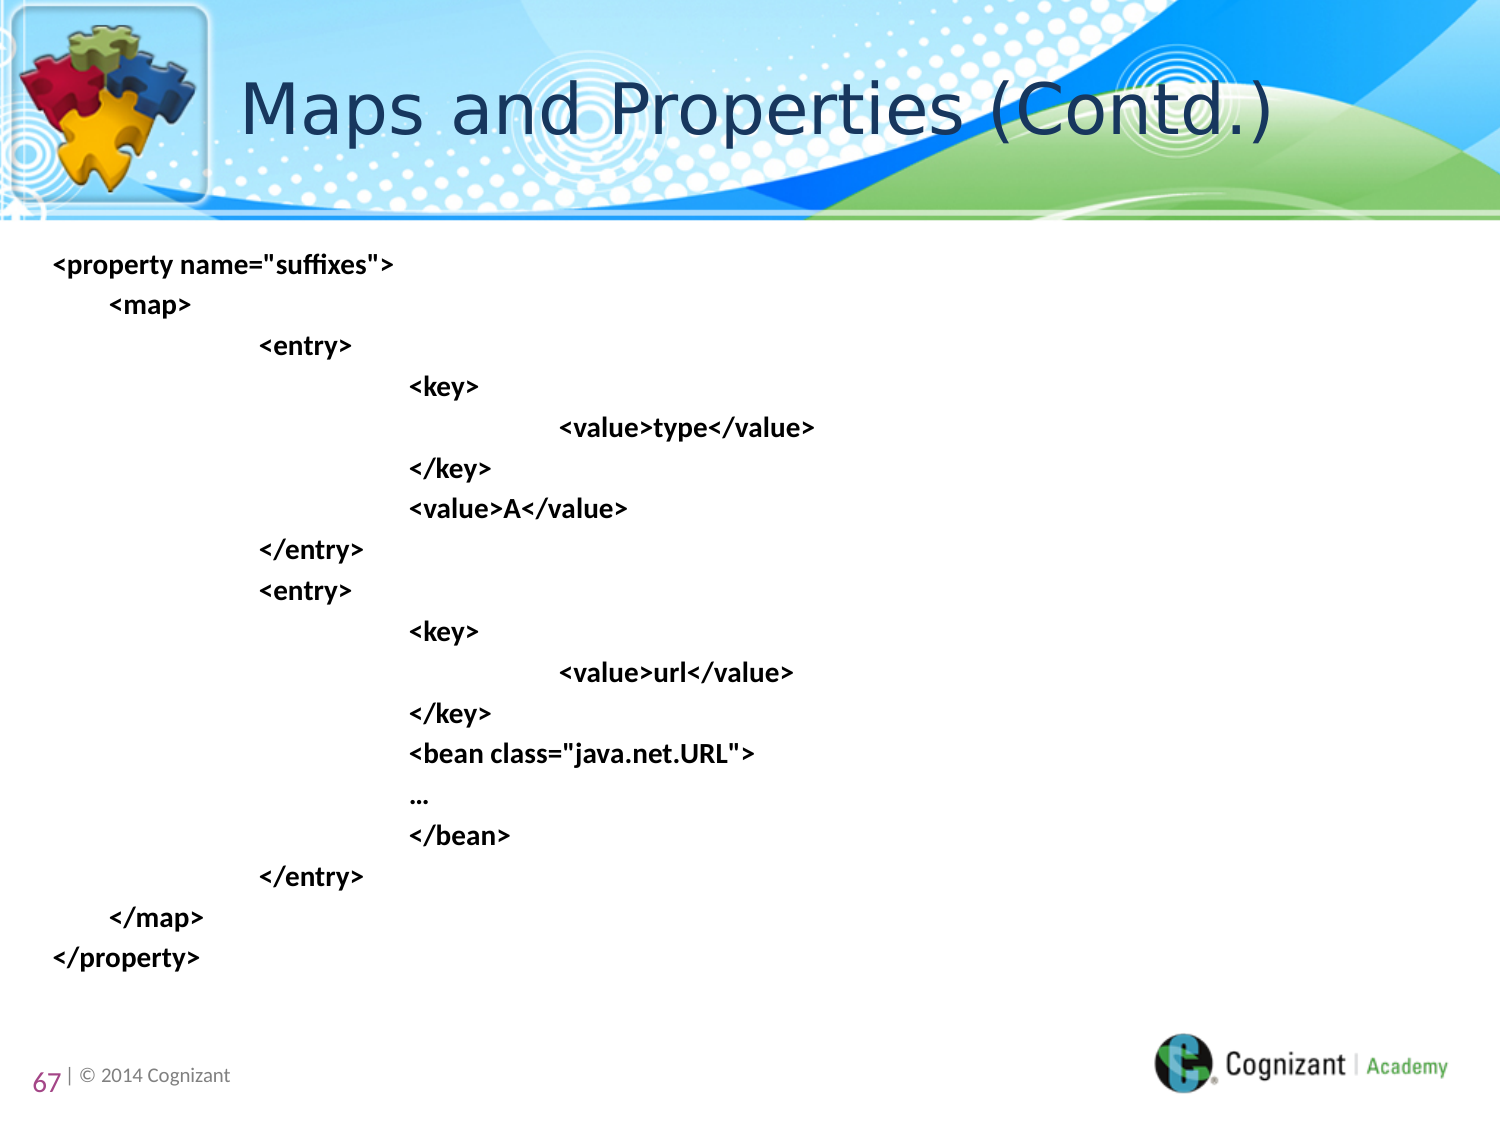

# Maps and Properties (Contd.)
<property name="suffixes">
	<map>
		<entry>
			<key>
				<value>type</value>
			</key>
			<value>A</value>
		</entry>
		<entry>
			<key>
				<value>url</value>
			</key>
			<bean class="java.net.URL">
  			…
			</bean>
		</entry>
	</map>
</property>

67